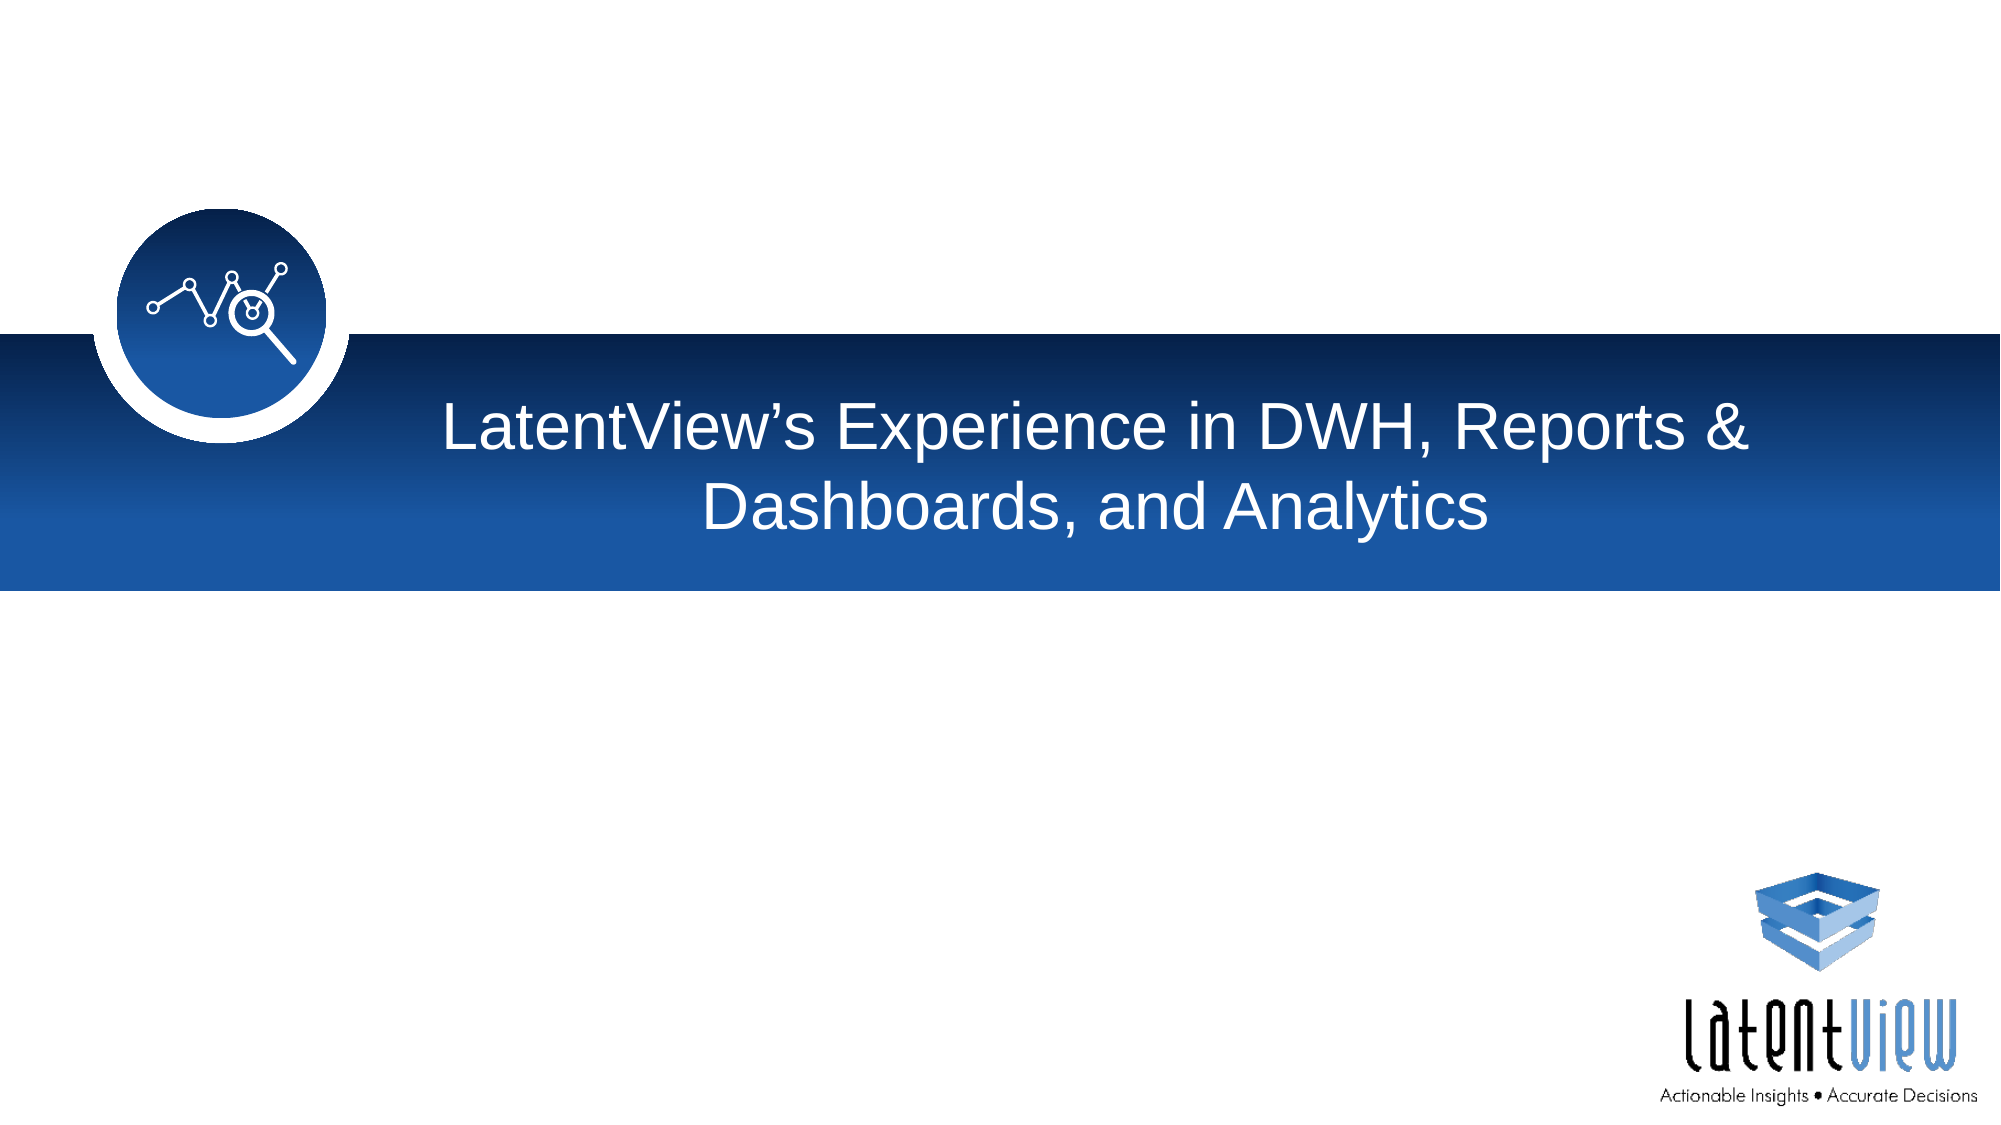

LatentView’s Experience in DWH, Reports & Dashboards, and Analytics